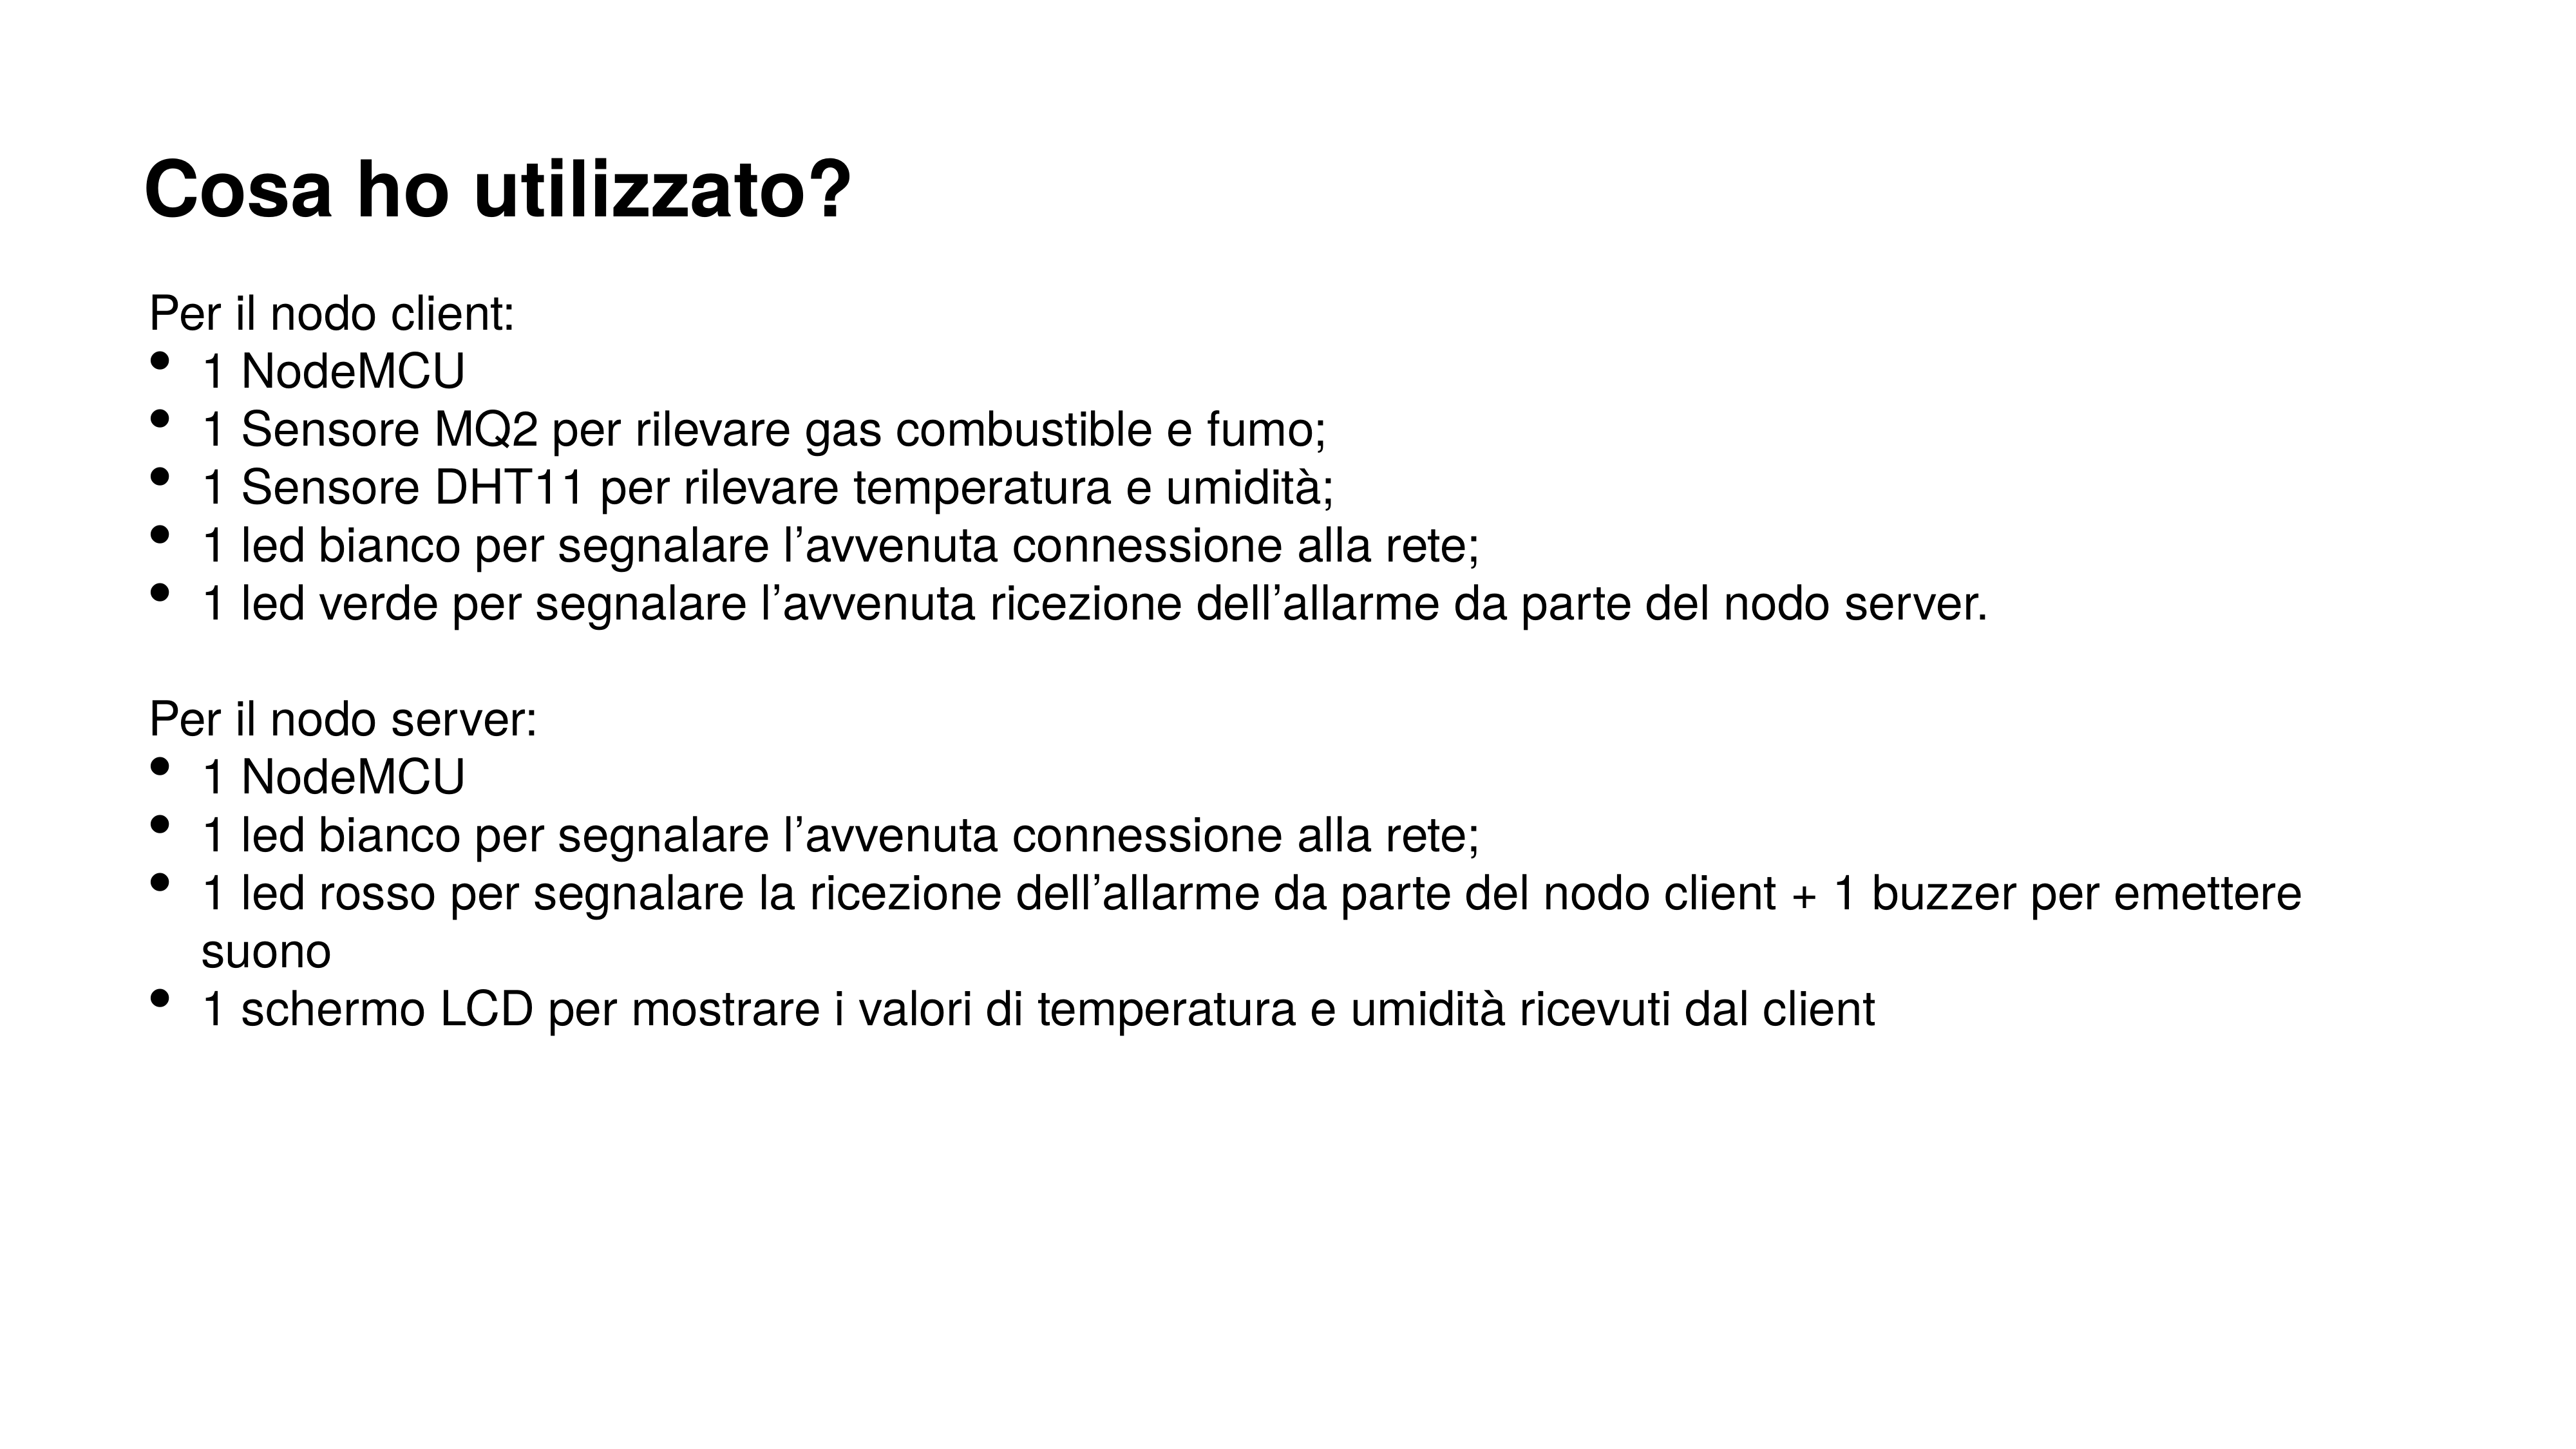

Cosa ho utilizzato?
Per il nodo client:
1 NodeMCU
1 Sensore MQ2 per rilevare gas combustible e fumo;
1 Sensore DHT11 per rilevare temperatura e umidità;
1 led bianco per segnalare l’avvenuta connessione alla rete;
1 led verde per segnalare l’avvenuta ricezione dell’allarme da parte del nodo server.

Per il nodo server:
1 NodeMCU
1 led bianco per segnalare l’avvenuta connessione alla rete;
1 led rosso per segnalare la ricezione dell’allarme da parte del nodo client + 1 buzzer per emettere suono
1 schermo LCD per mostrare i valori di temperatura e umidità ricevuti dal client